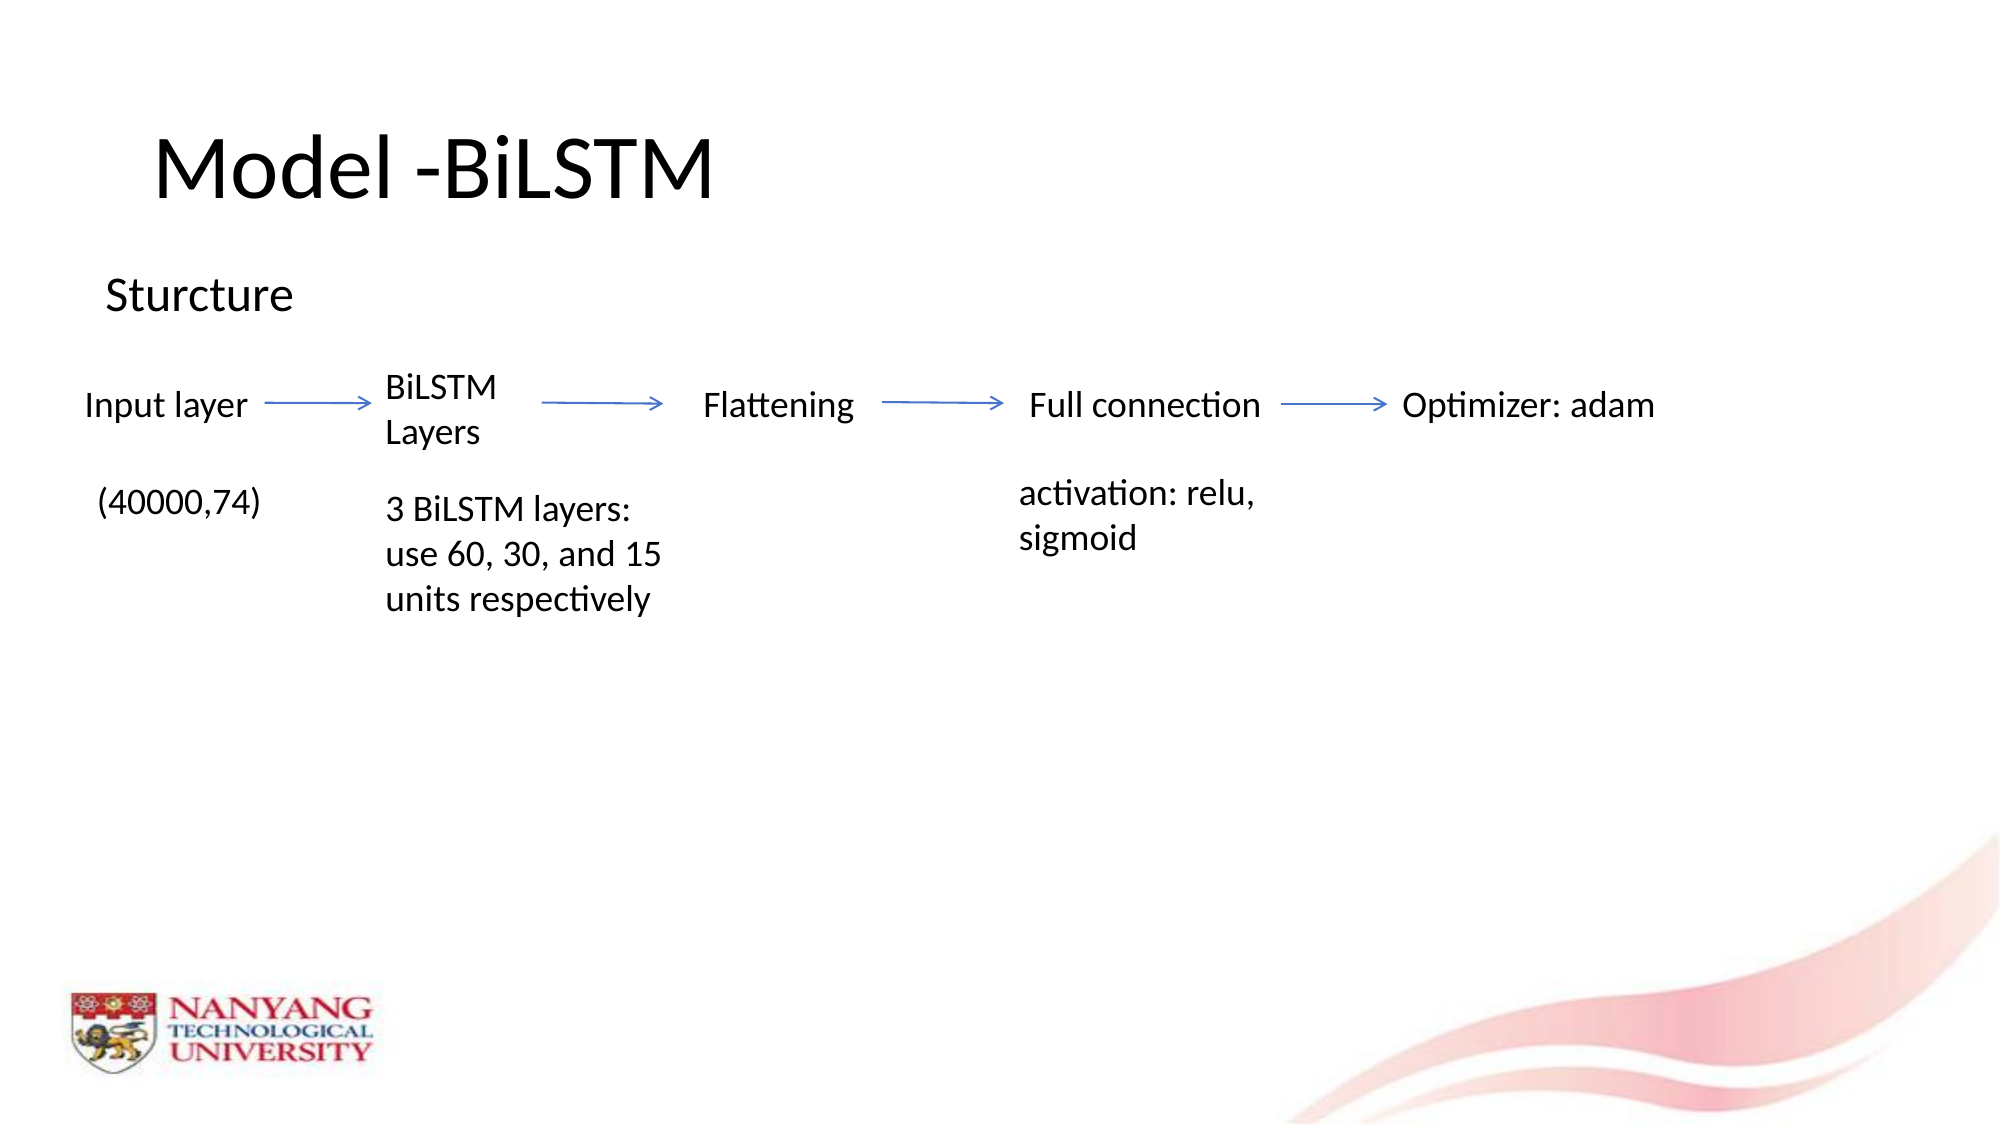

# Model -BiLSTM
Sturcture

BiLSTM Layers
Input layer
Flattening
Full connection
Optimizer: adam
activation: relu, sigmoid
(40000,74)
3 BiLSTM layers:
use 60, 30, and 15 units respectively
9